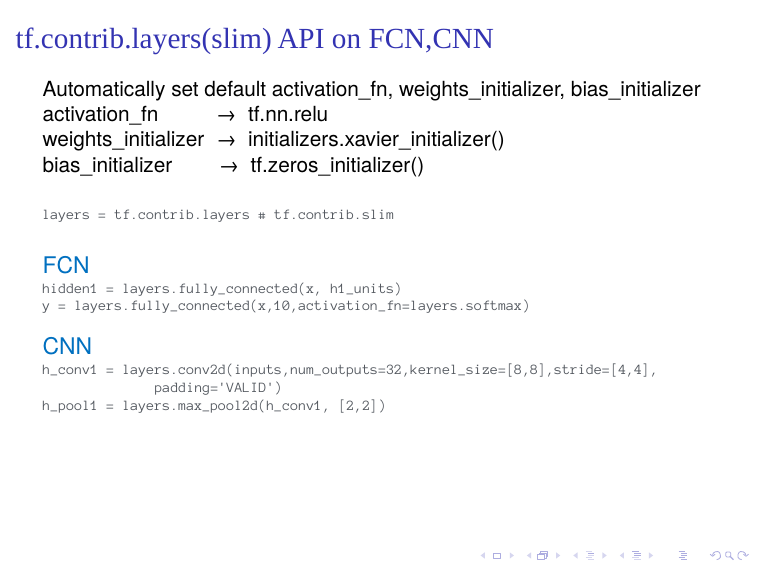

# tf.contrib.layers(slim) API on FCN,CNN
Automatically set default activation_fn, weights_initializer, bias_initializer
activation_fn          →  tf.nn.relu
weights_initializer  →  initializers.xavier_initializer()
bias_initializer        →  tf.zeros_initializer()

layers = tf.contrib.layers # tf.contrib.slim

FCN
hidden1 = layers.fully_connected(x, h1_units)
y = layers.fully_connected(x,10,activation_fn=layers.softmax)

CNN
h_conv1 = layers.conv2d(inputs,num_outputs=32,kernel_size=[8,8],stride=[4,4],
              padding='VALID')
h_pool1 = layers.max_pool2d(h_conv1, [2,2])